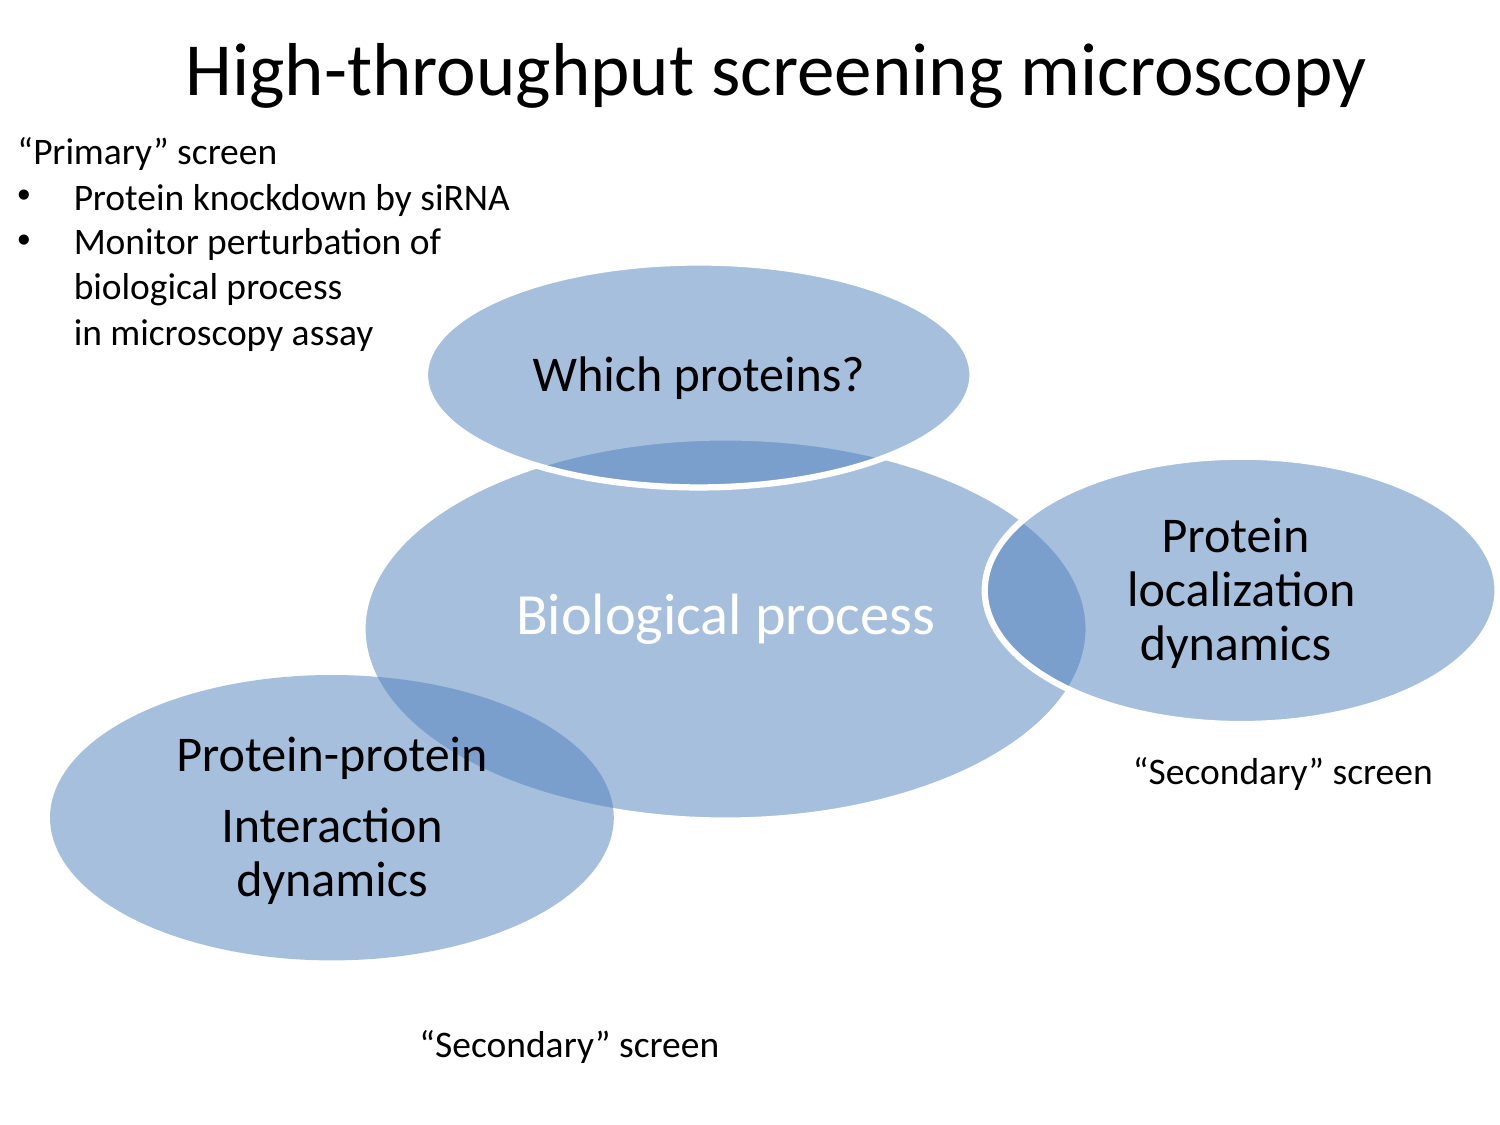

High-throughput screening microscopy
“Primary” screen
Protein knockdown by siRNA
Monitor perturbation of
biological process
in microscopy assay

Biological process

Which proteins?
Protein
localization dynamics
Protein-protein
Interaction dynamics
“Secondary” screen
“Secondary” screen